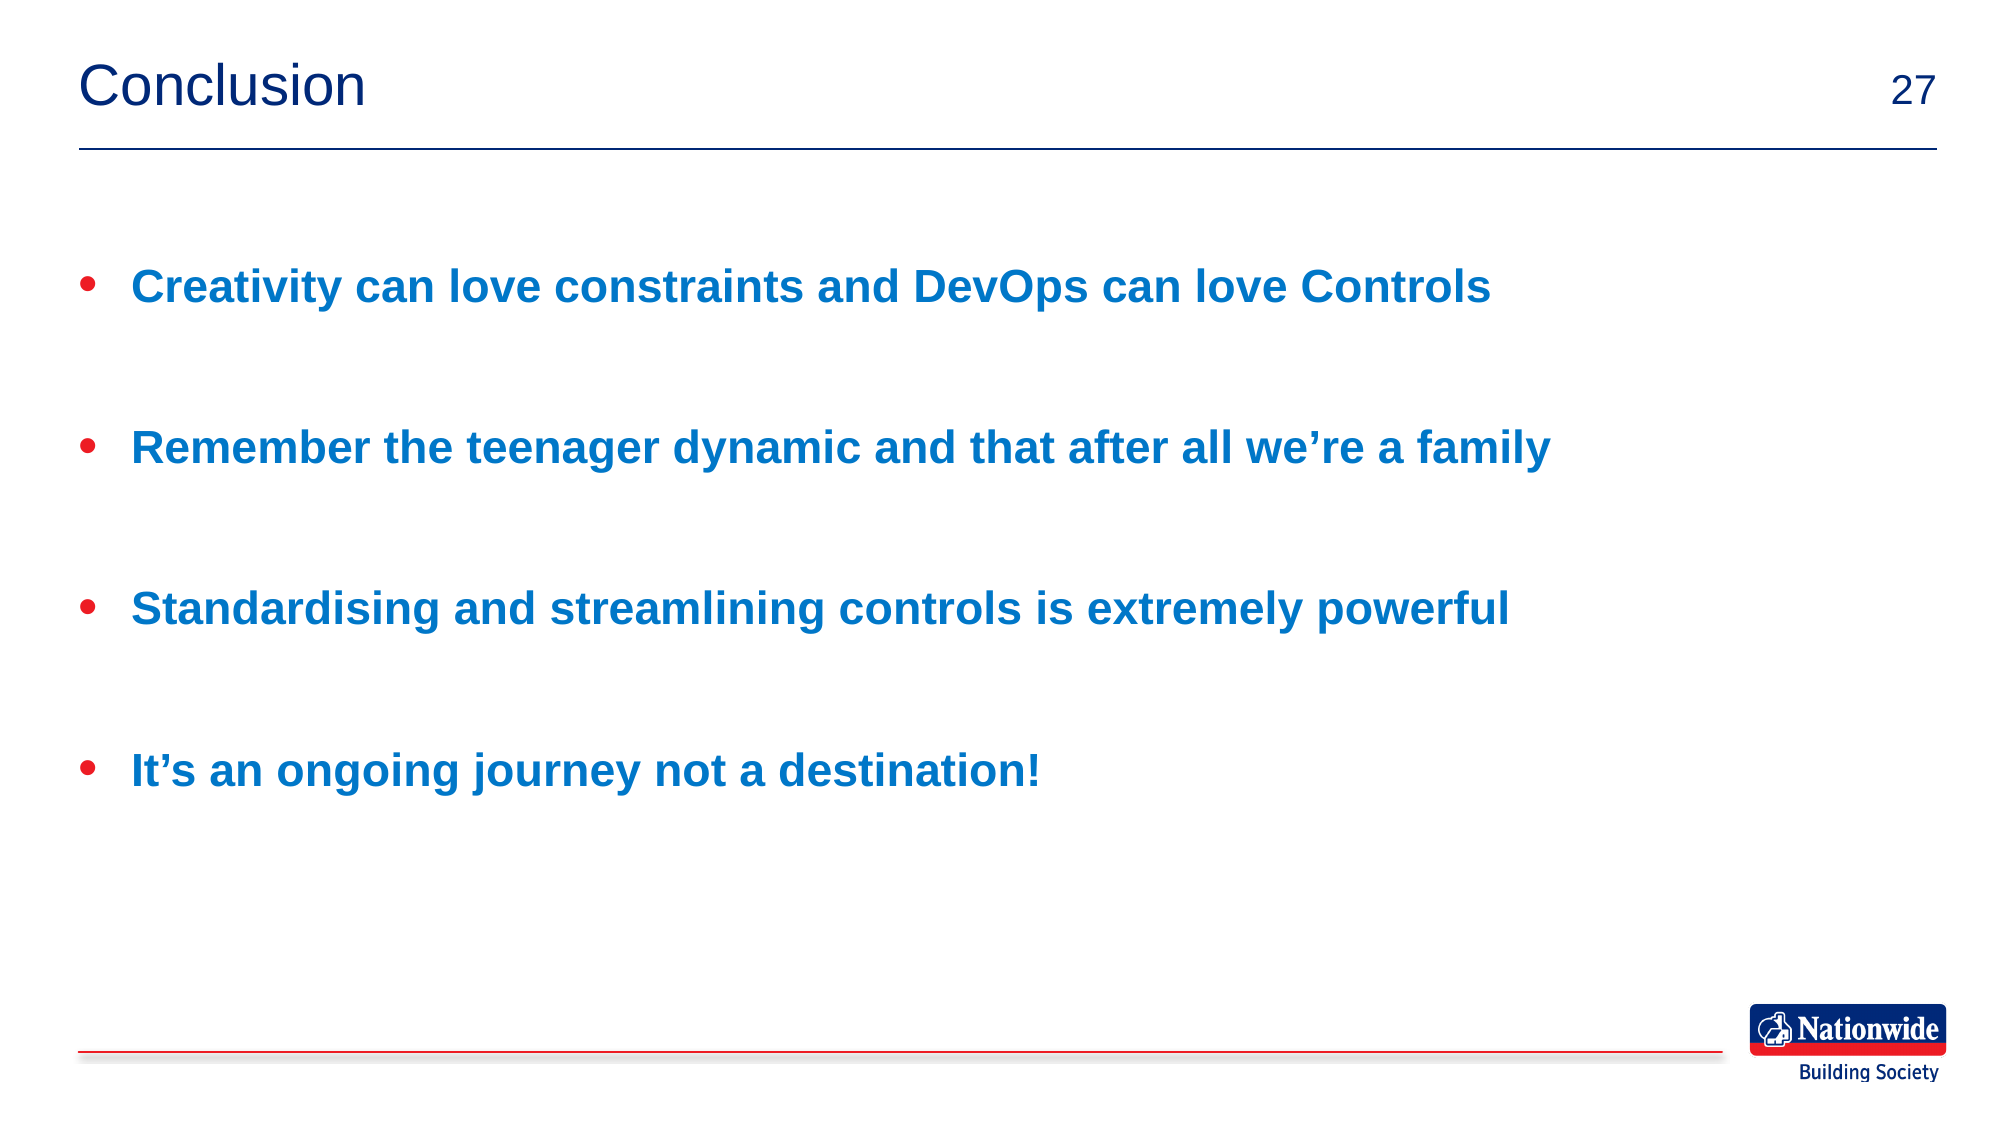

# Conclusion
27
Creativity can love constraints and DevOps can love Controls

Remember the teenager dynamic and that after all we’re a family

Standardising and streamlining controls is extremely powerful

It’s an ongoing journey not a destination!